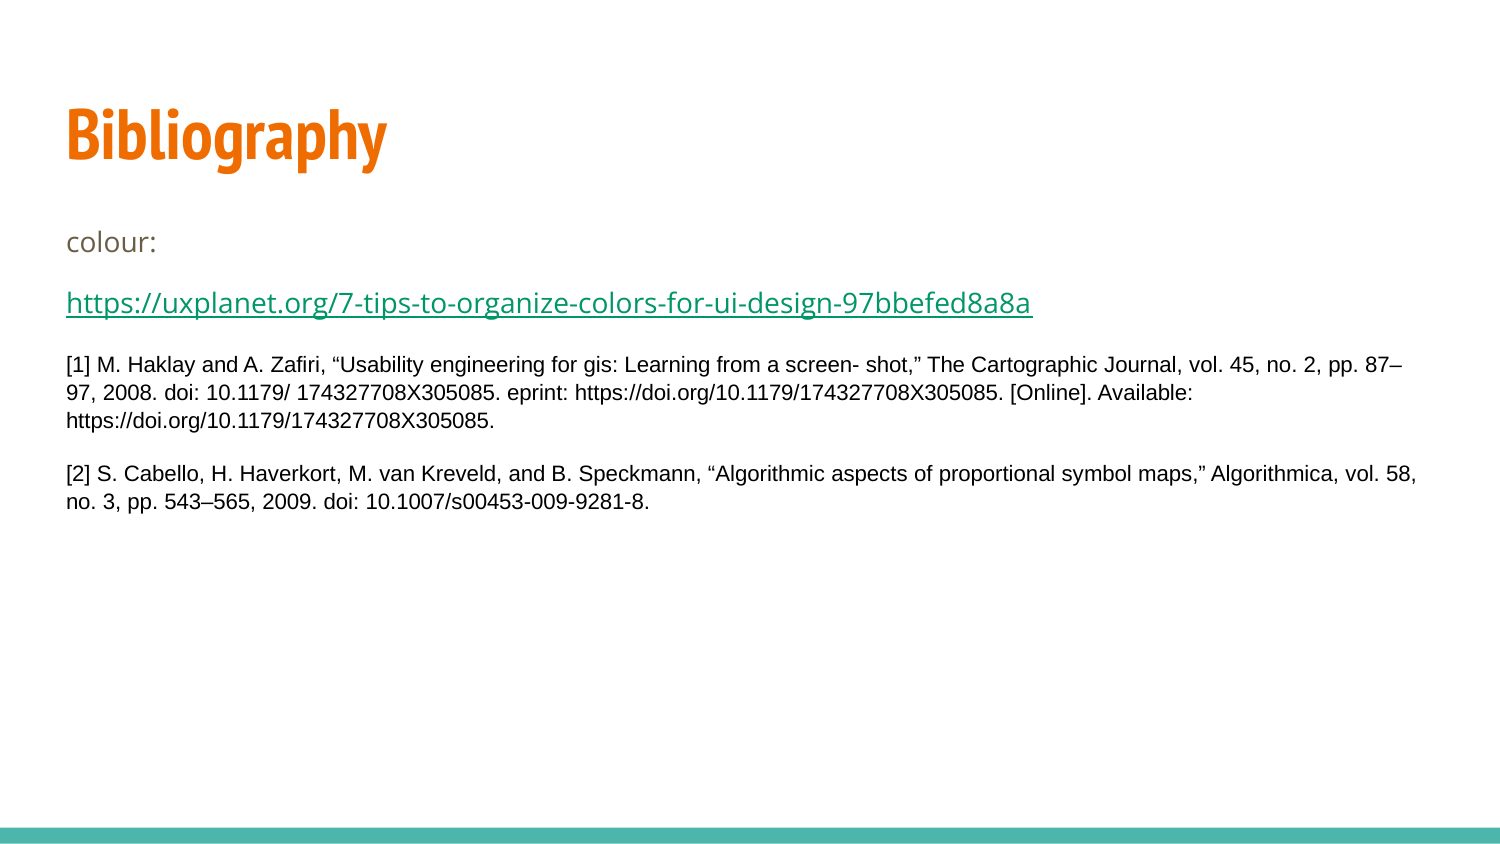

# Bibliography
colour:
https://uxplanet.org/7-tips-to-organize-colors-for-ui-design-97bbefed8a8a
[1] M. Haklay and A. Zafiri, “Usability engineering for gis: Learning from a screen- shot,” The Cartographic Journal, vol. 45, no. 2, pp. 87–97, 2008. doi: 10.1179/ 174327708X305085. eprint: https://doi.org/10.1179/174327708X305085. [Online]. Available: https://doi.org/10.1179/174327708X305085.
[2] S. Cabello, H. Haverkort, M. van Kreveld, and B. Speckmann, “Algorithmic aspects of proportional symbol maps,” Algorithmica, vol. 58, no. 3, pp. 543–565, 2009. doi: 10.1007/s00453-009-9281-8.